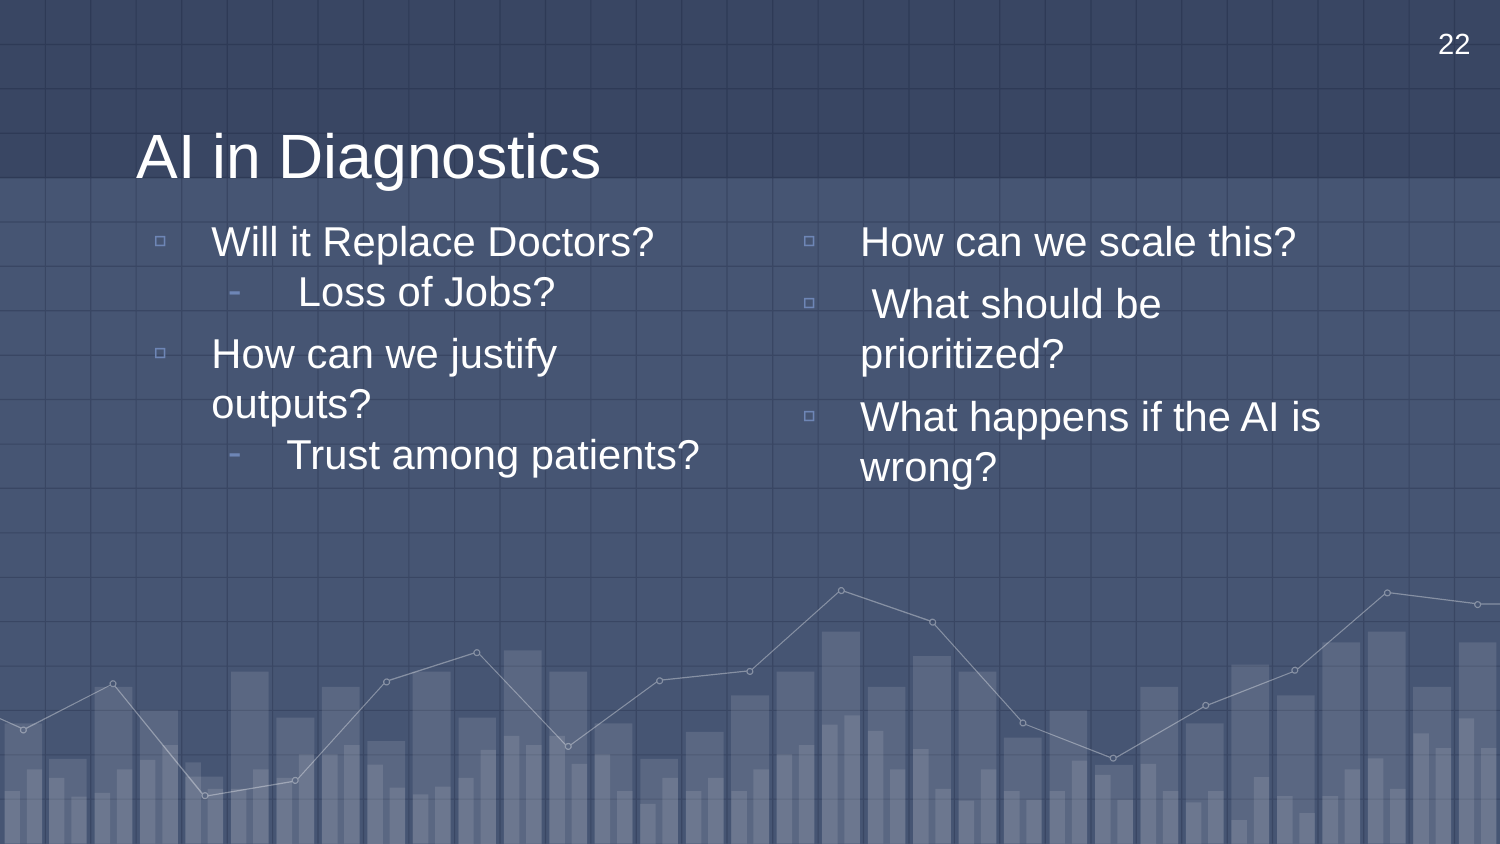

22
# AI in Diagnostics
Will it Replace Doctors?
 Loss of Jobs?
How can we justify outputs?
Trust among patients?
How can we scale this?
 What should be prioritized?
What happens if the AI is wrong?